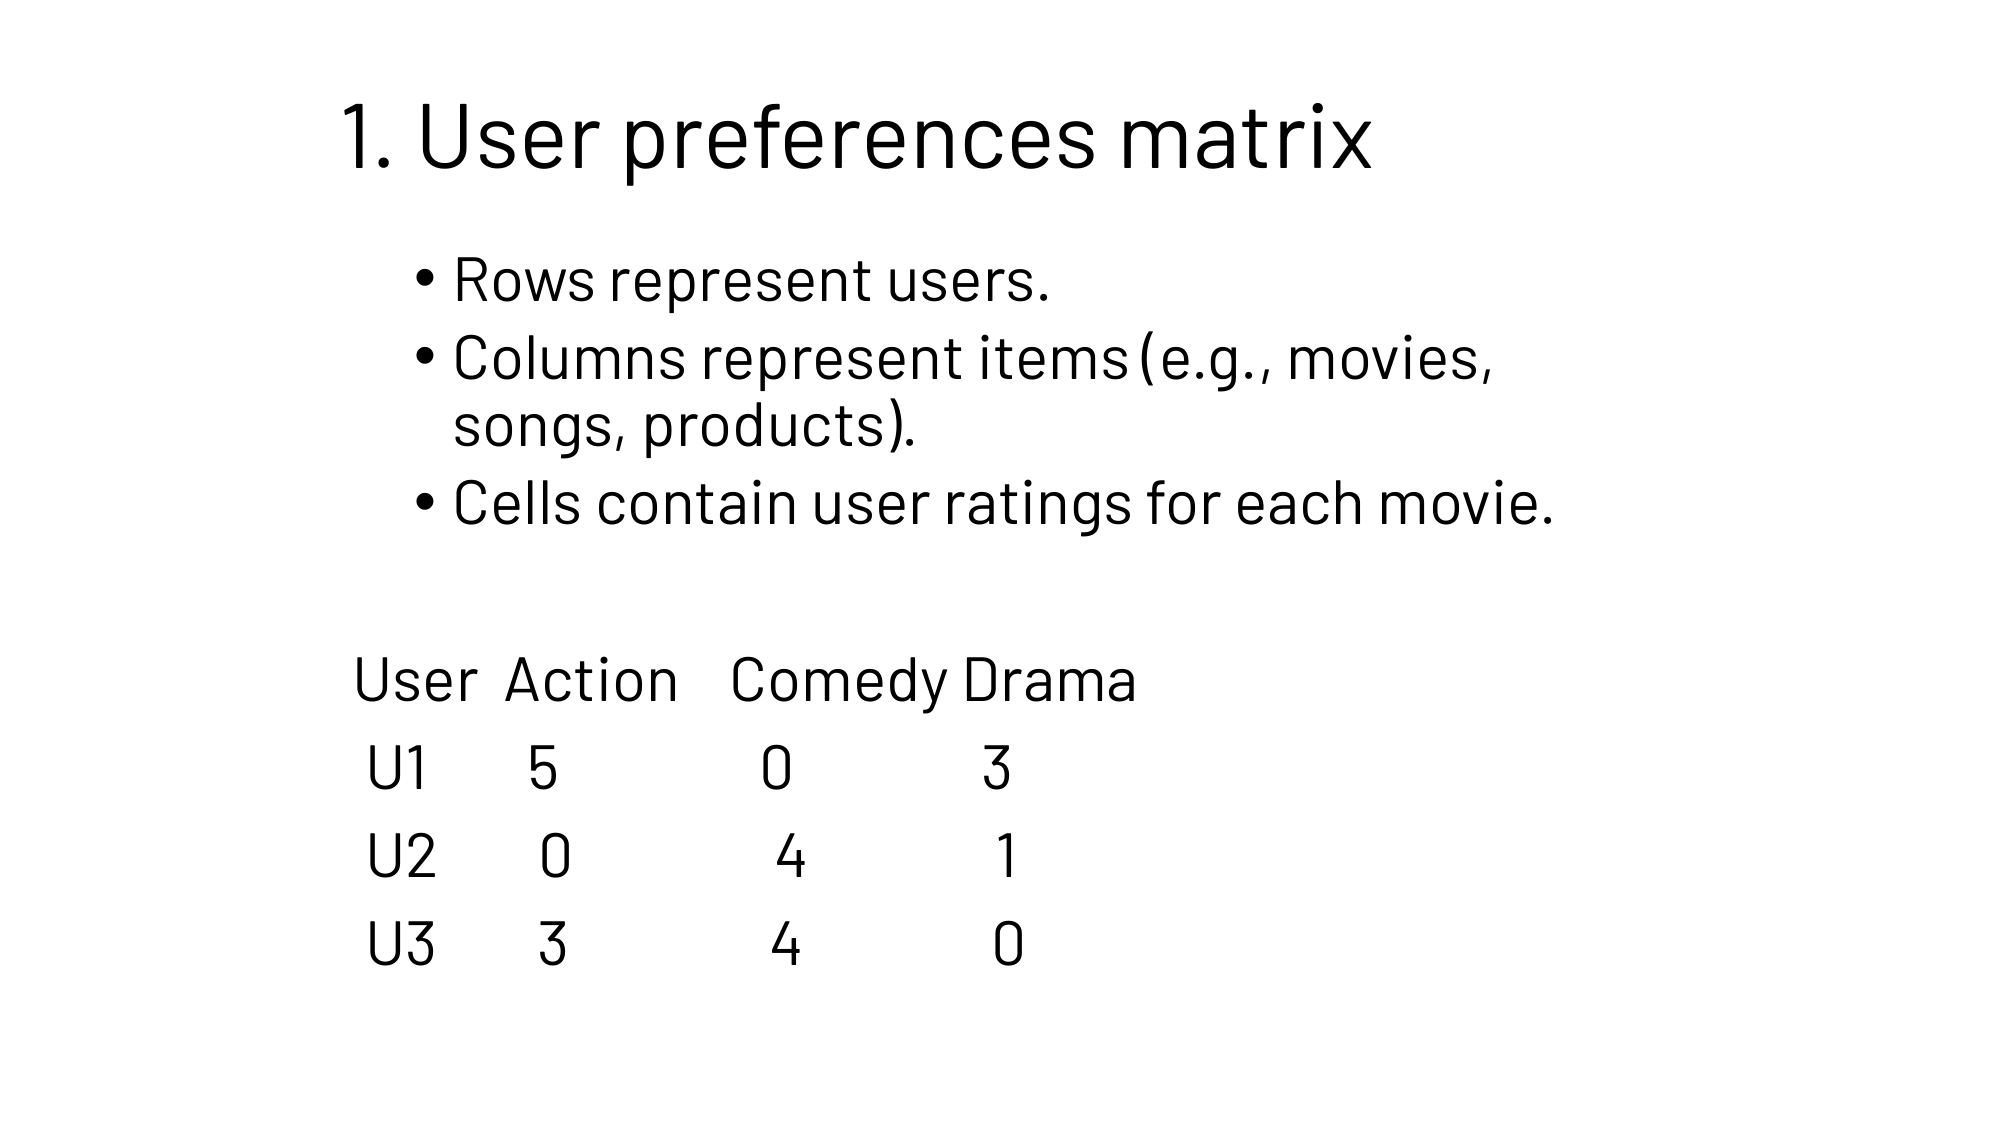

# 1. User preferences matrix

Rows represent users.
Columns represent items (e.g., movies, songs, products).
Cells contain user ratings for each movie.

 User  Action    Comedy Drama
  U1        5                0               3
  U2        0                4               1
  U3        3                4               0